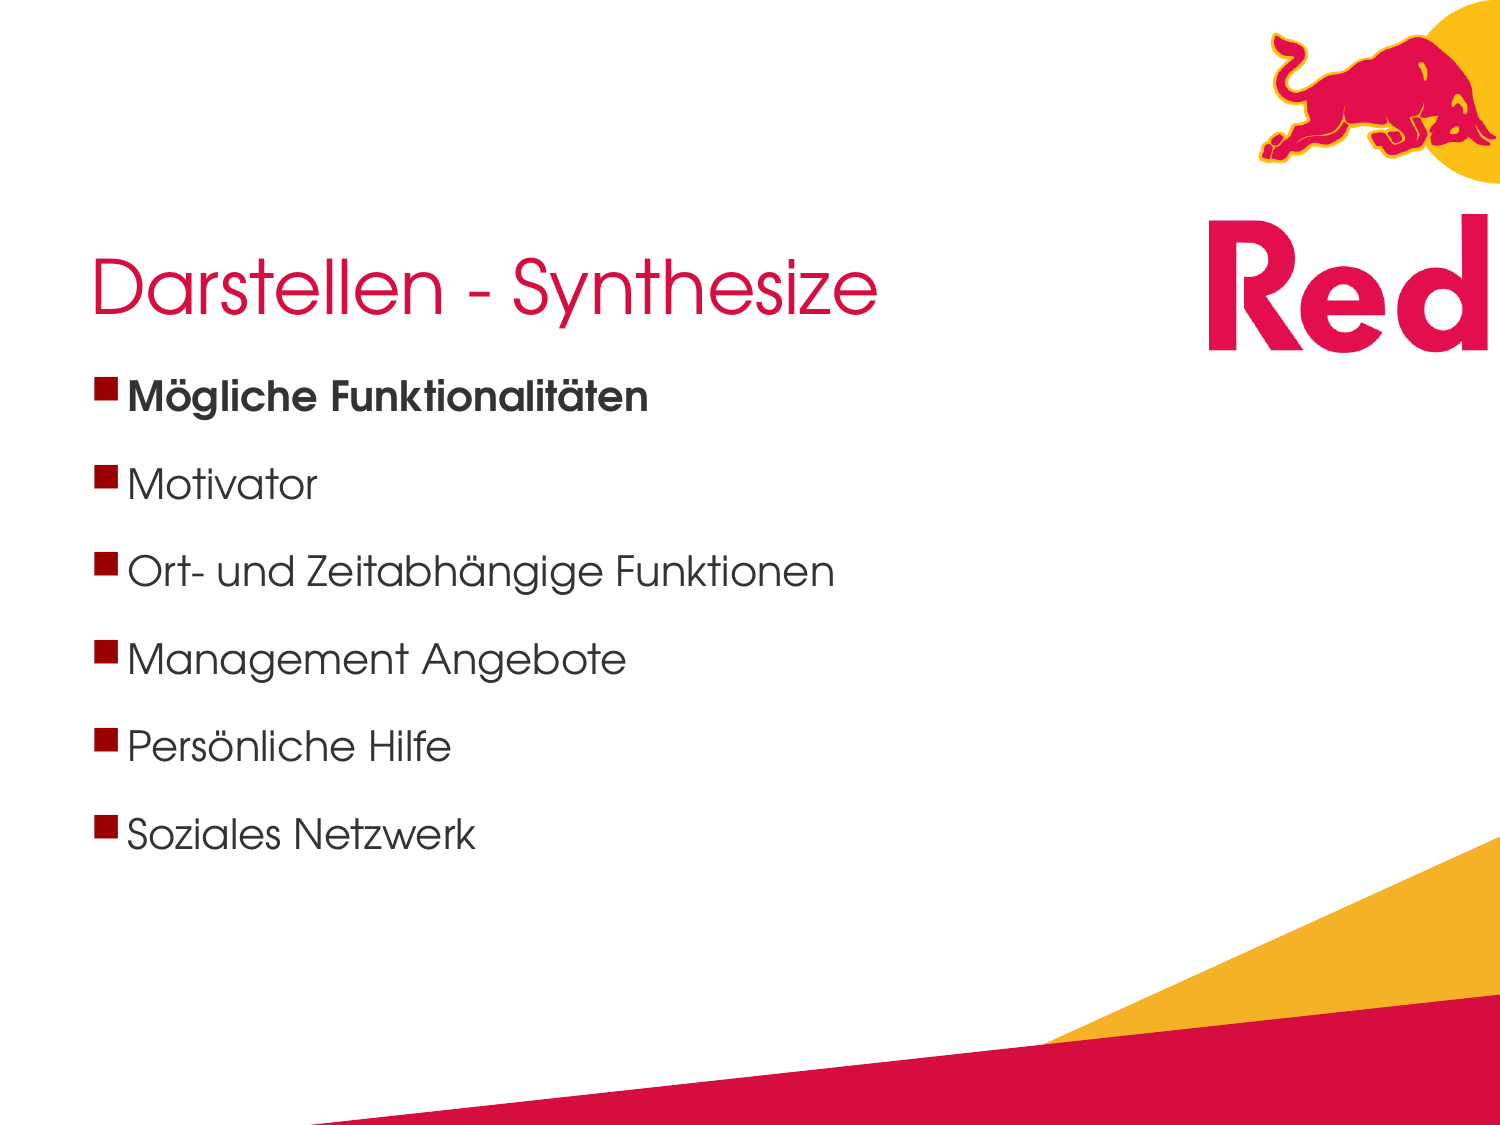

# Darstellen - Synthesize
Mögliche Funktionalitäten
Motivator
Ort- und Zeitabhängige Funktionen
Management Angebote
Persönliche Hilfe
Soziales Netzwerk